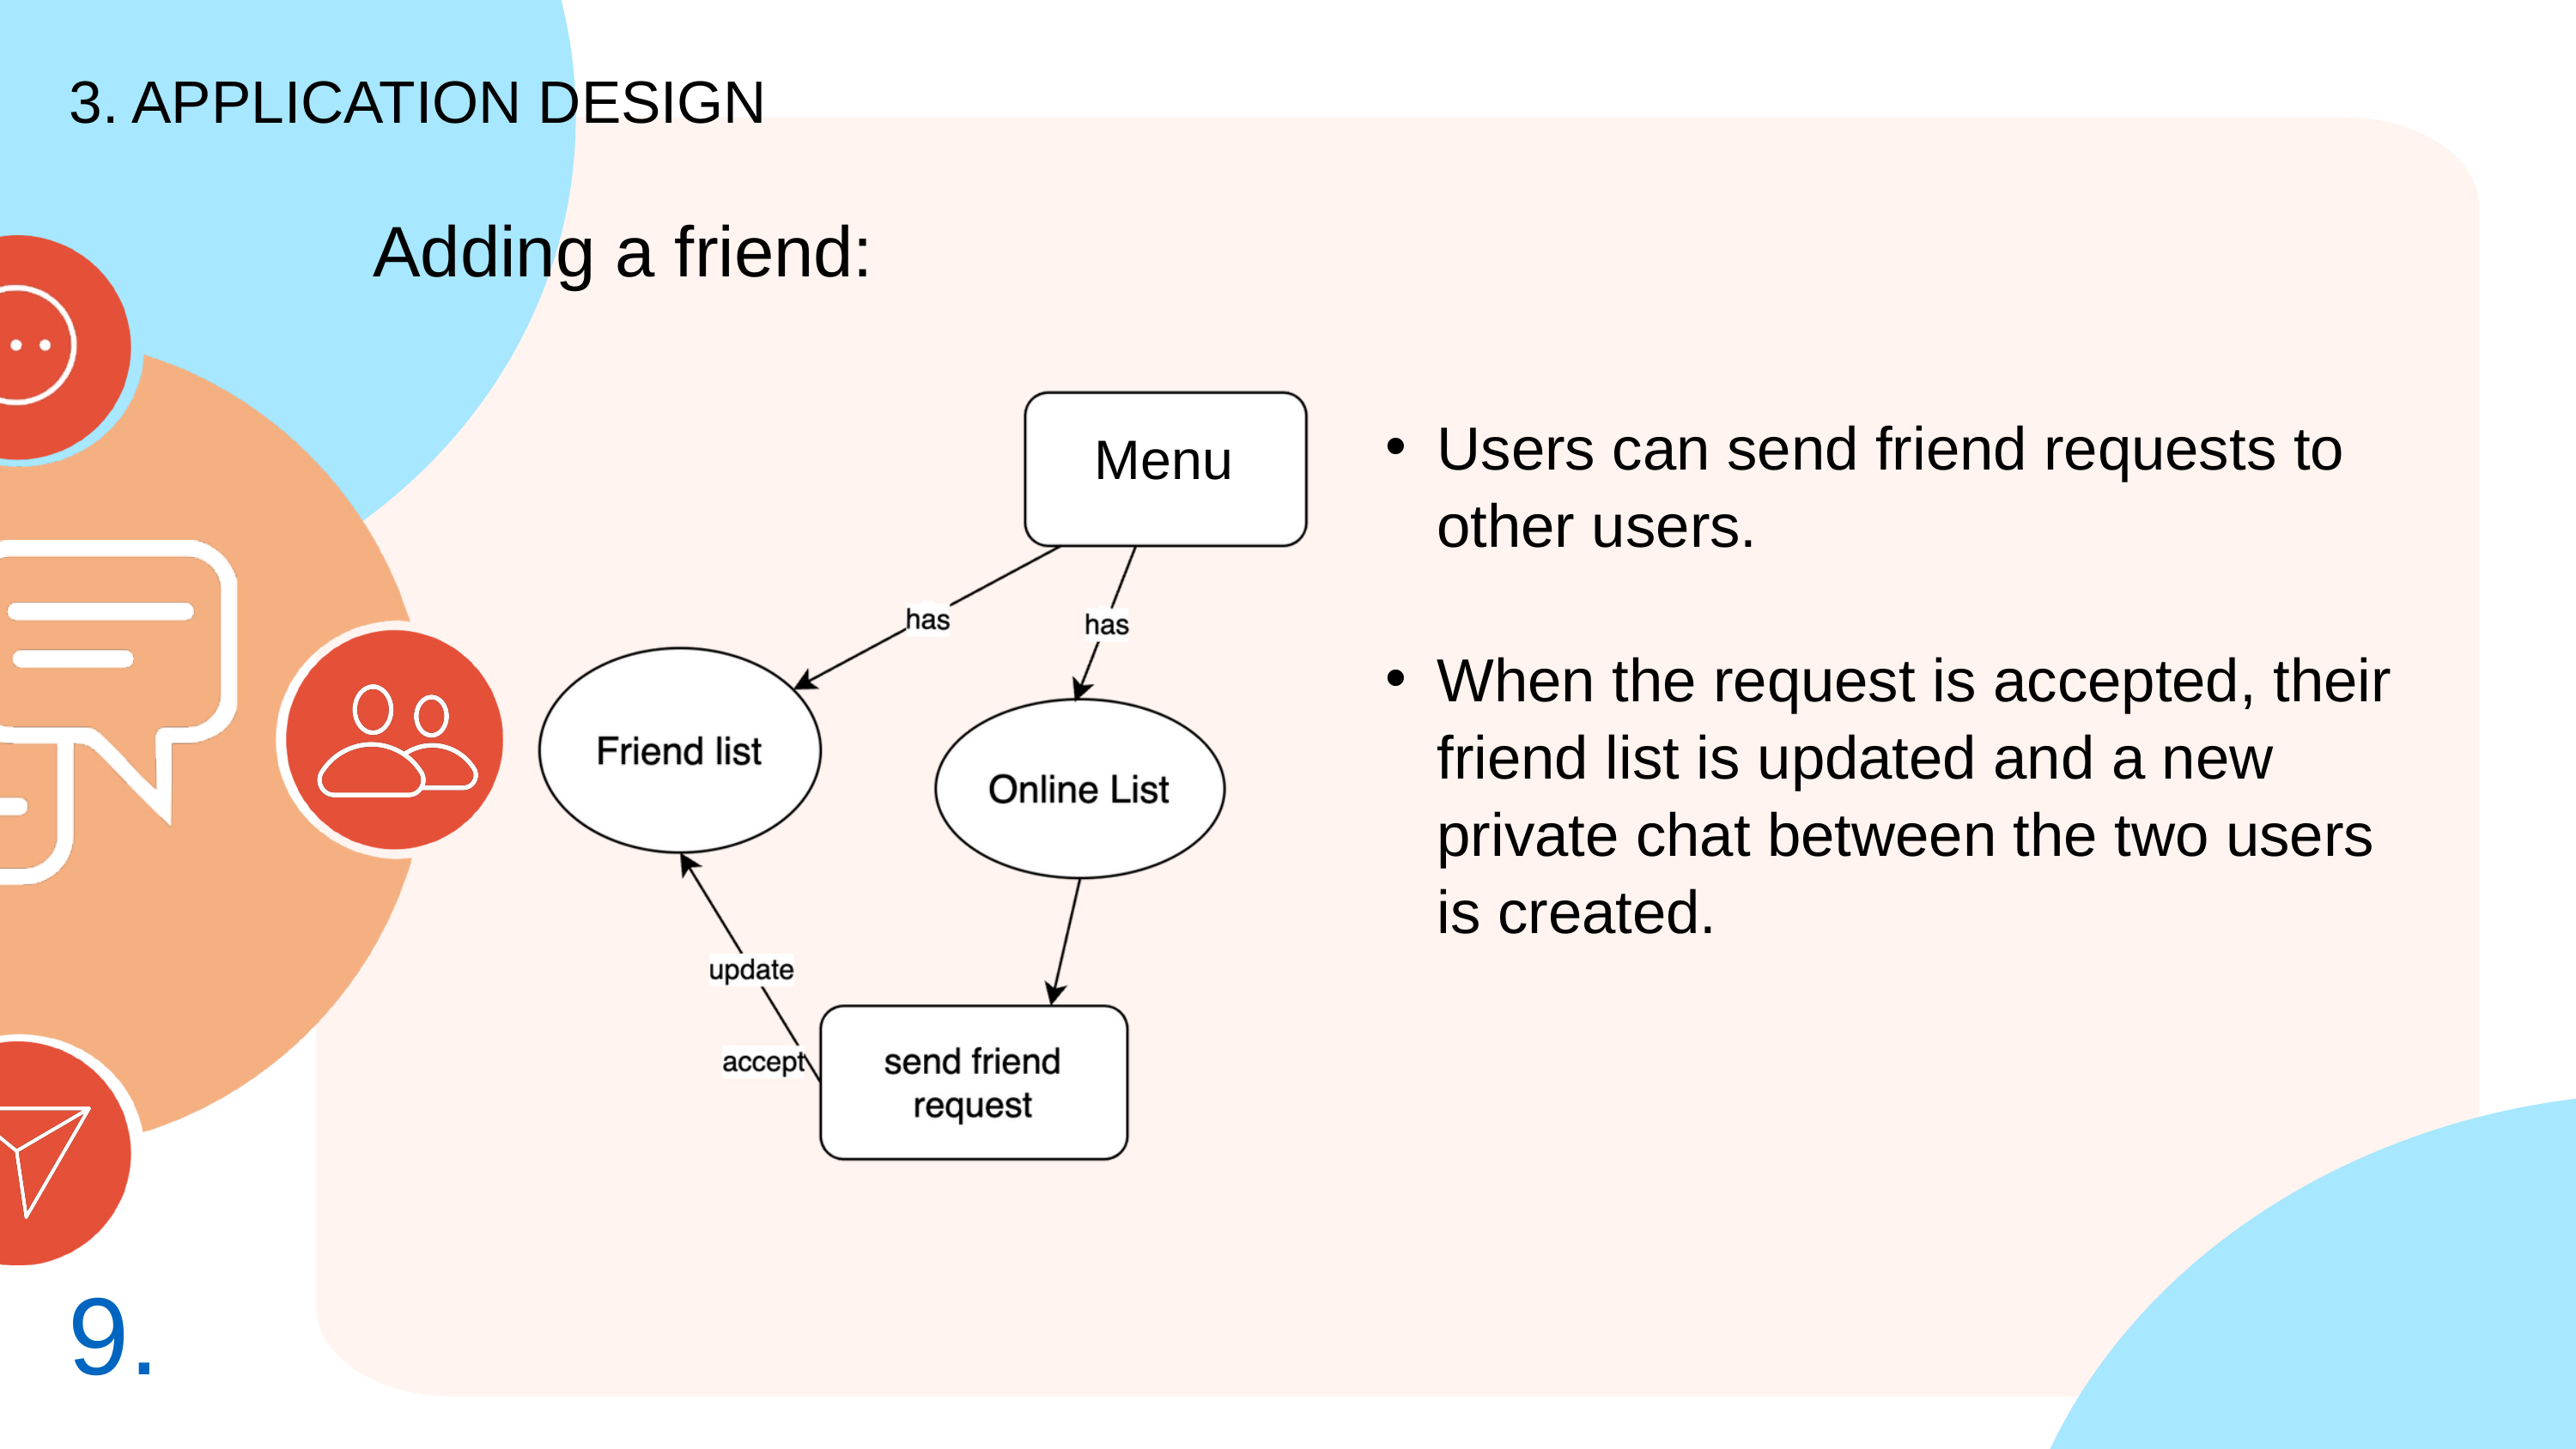

3. APPLICATION DESIGN

Adding a friend:

Users can send friend requests to other users.

When the request is accepted, their friend list is updated and a new private chat between the two users is created.

Menu

9.